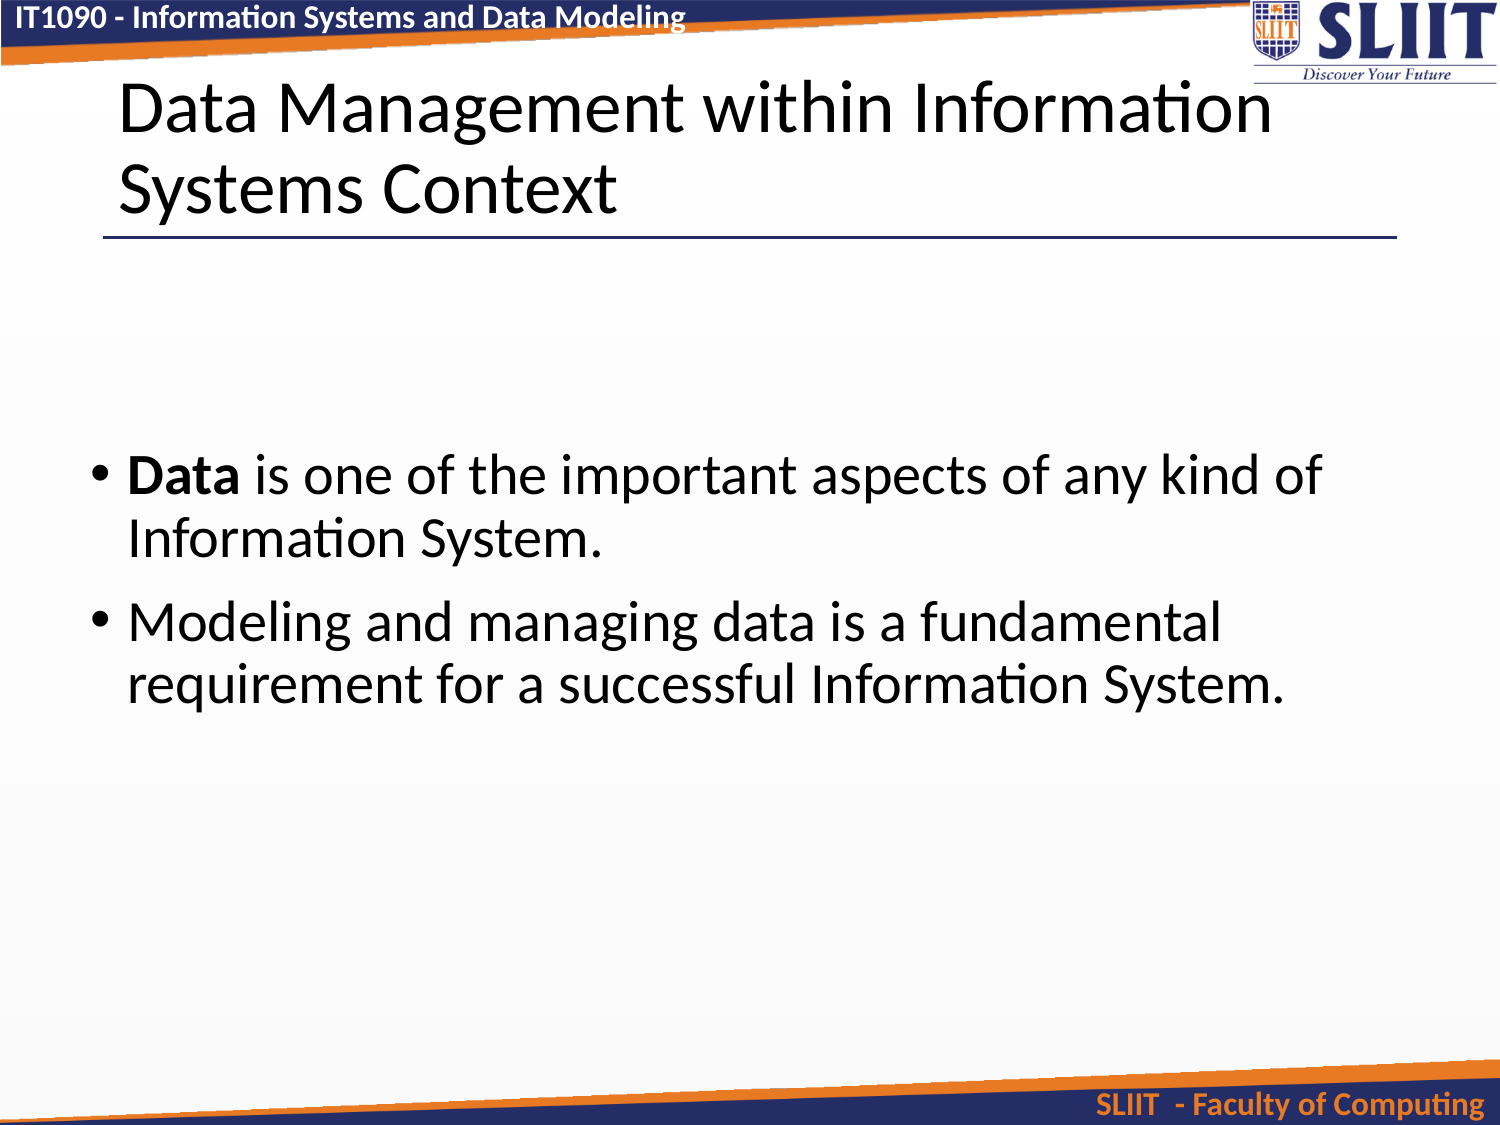

# Data Management within Information Systems Context

Data is one of the important aspects of any kind of Information System.
Modeling and managing data is a fundamental requirement for a successful Information System.